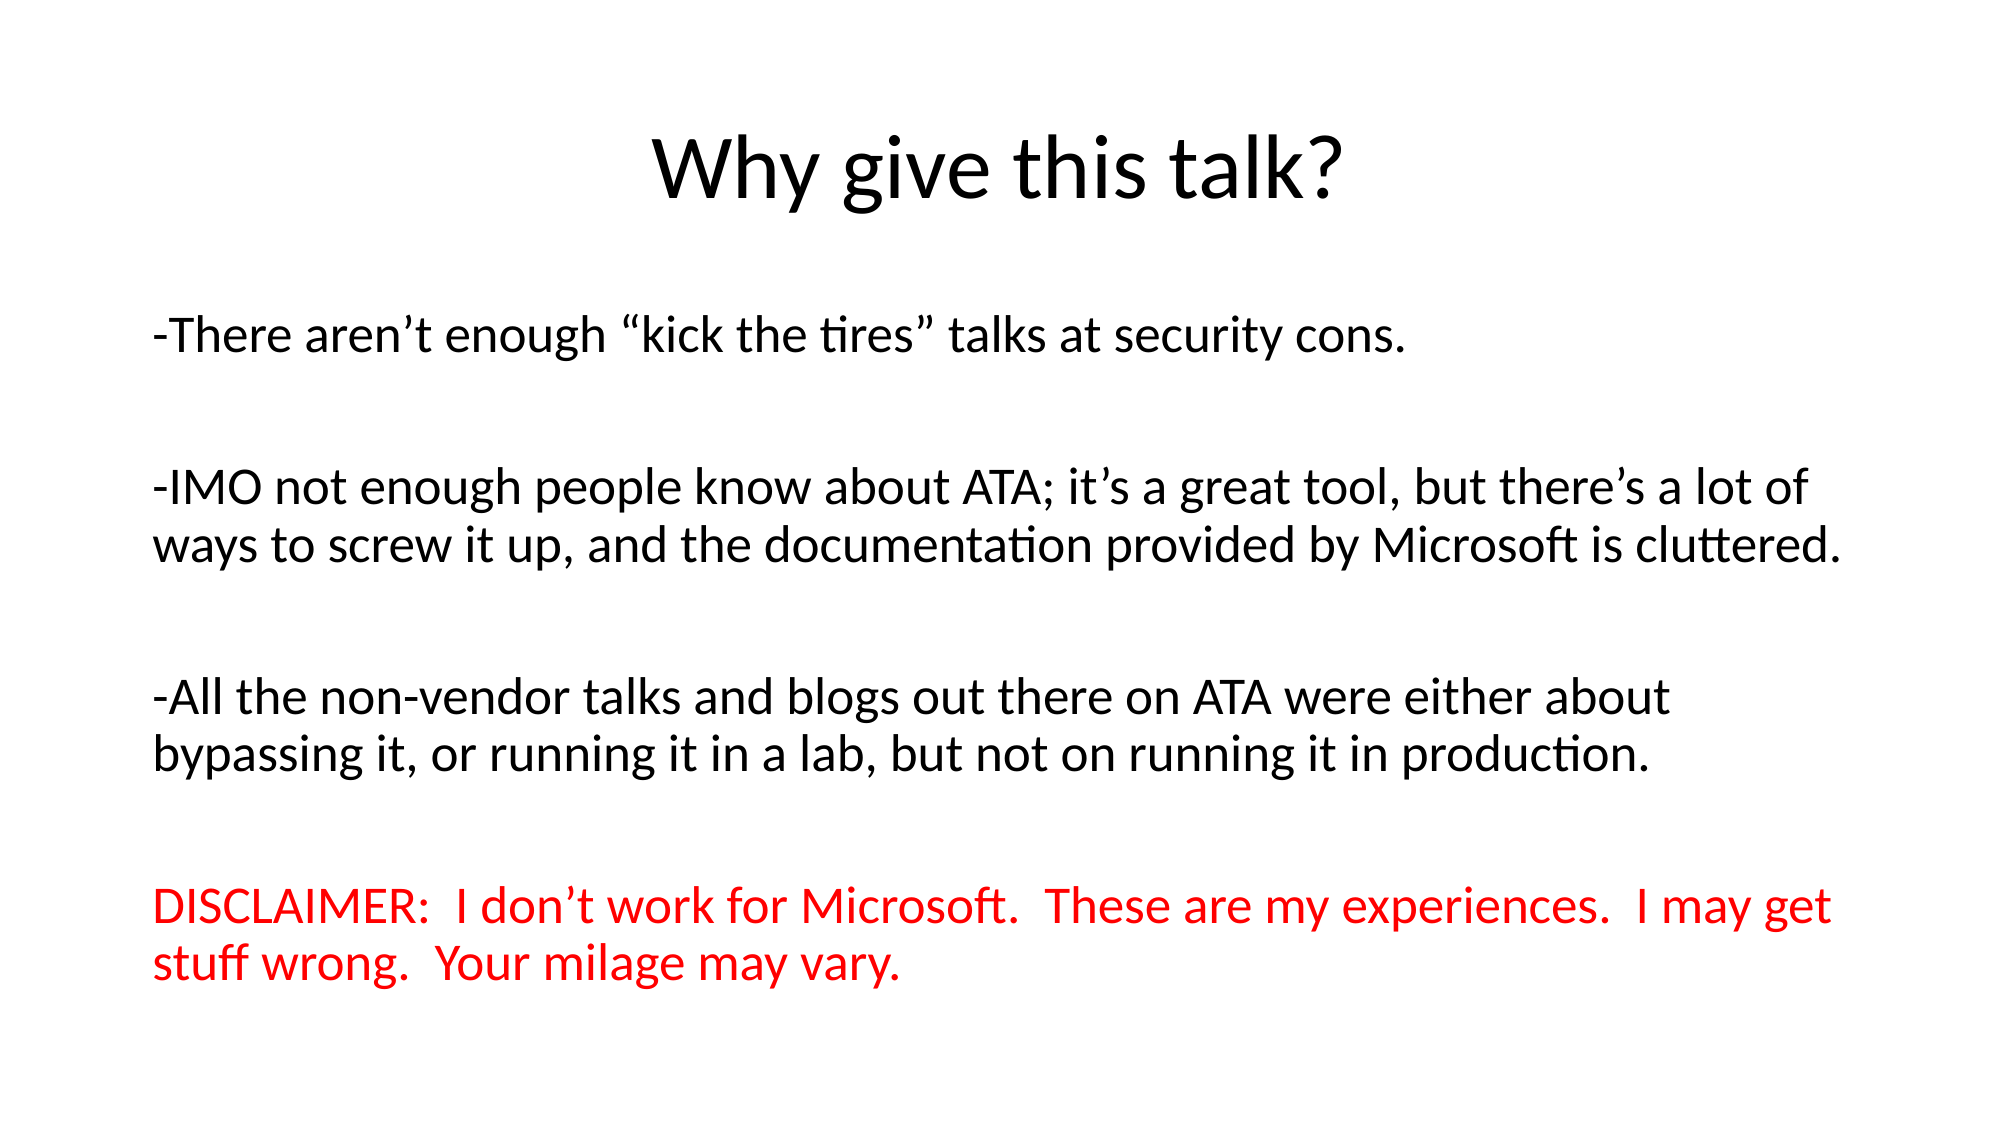

# Why give this talk?
-There aren’t enough “kick the tires” talks at security cons.

-IMO not enough people know about ATA; it’s a great tool, but there’s a lot of ways to screw it up, and the documentation provided by Microsoft is cluttered.

-All the non-vendor talks and blogs out there on ATA were either about bypassing it, or running it in a lab, but not on running it in production.

DISCLAIMER:  I don’t work for Microsoft.  These are my experiences.  I may get stuff wrong.  Your milage may vary.